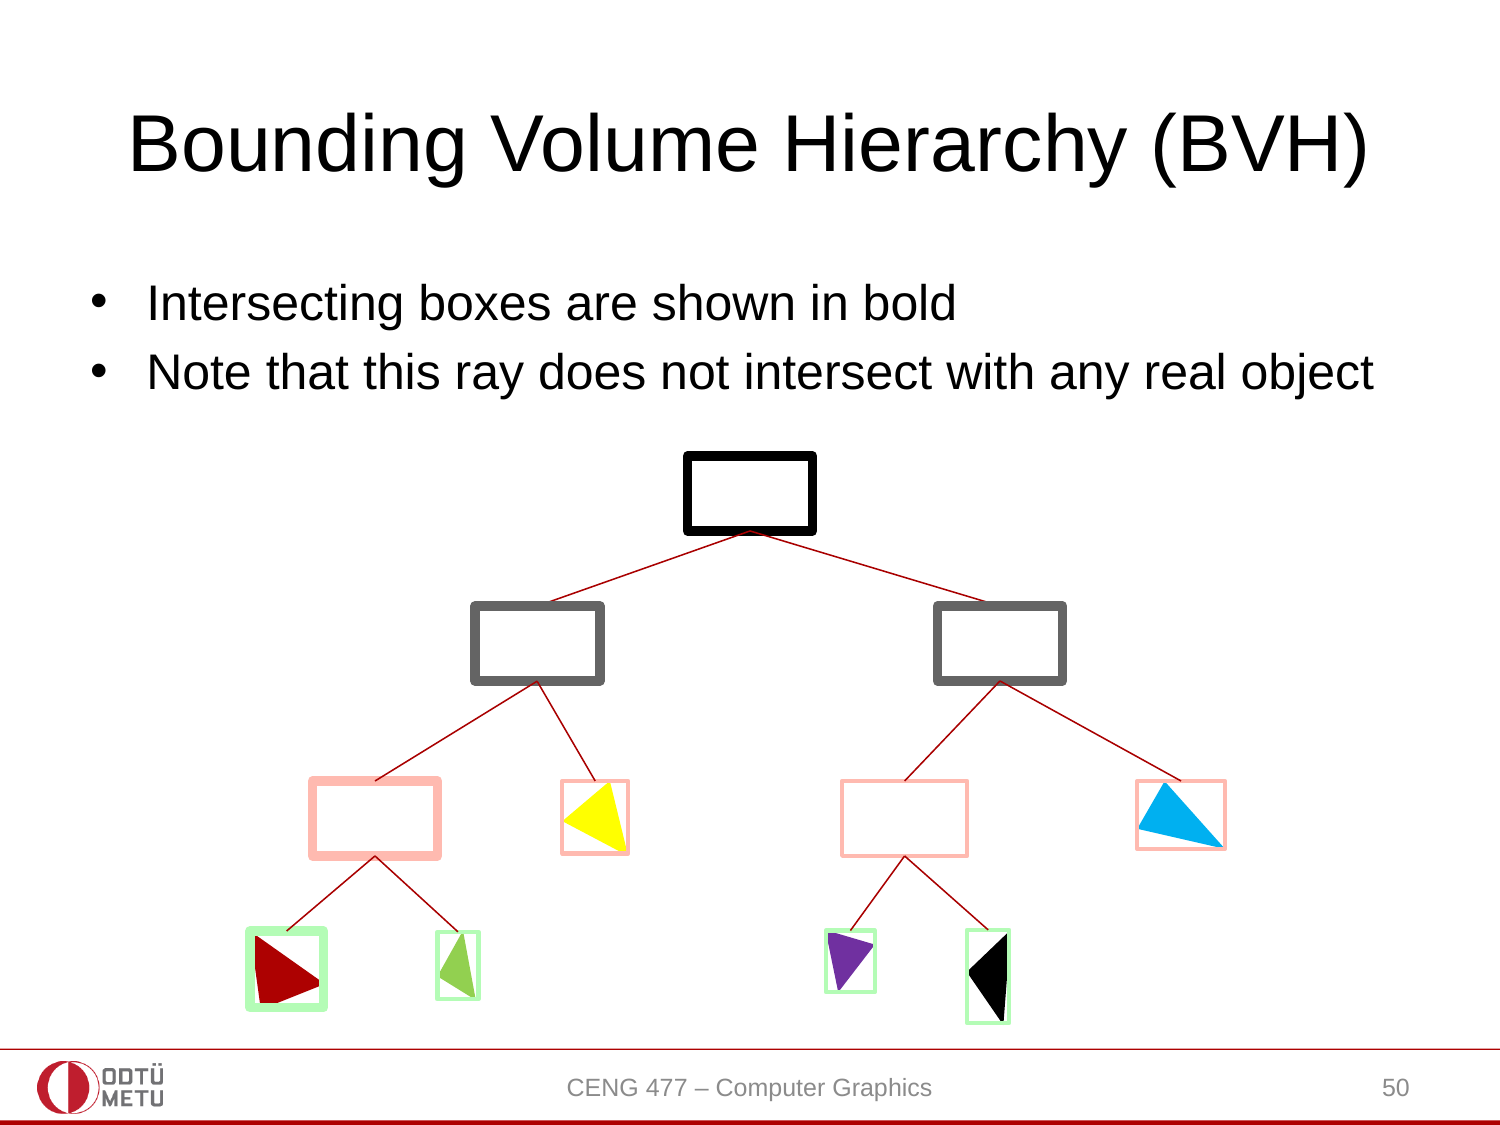

# Bounding Volume Hierarchy (BVH)
Intersecting boxes are shown in bold
Note that this ray does not intersect with any real object

CENG 477 – Computer Graphics
50